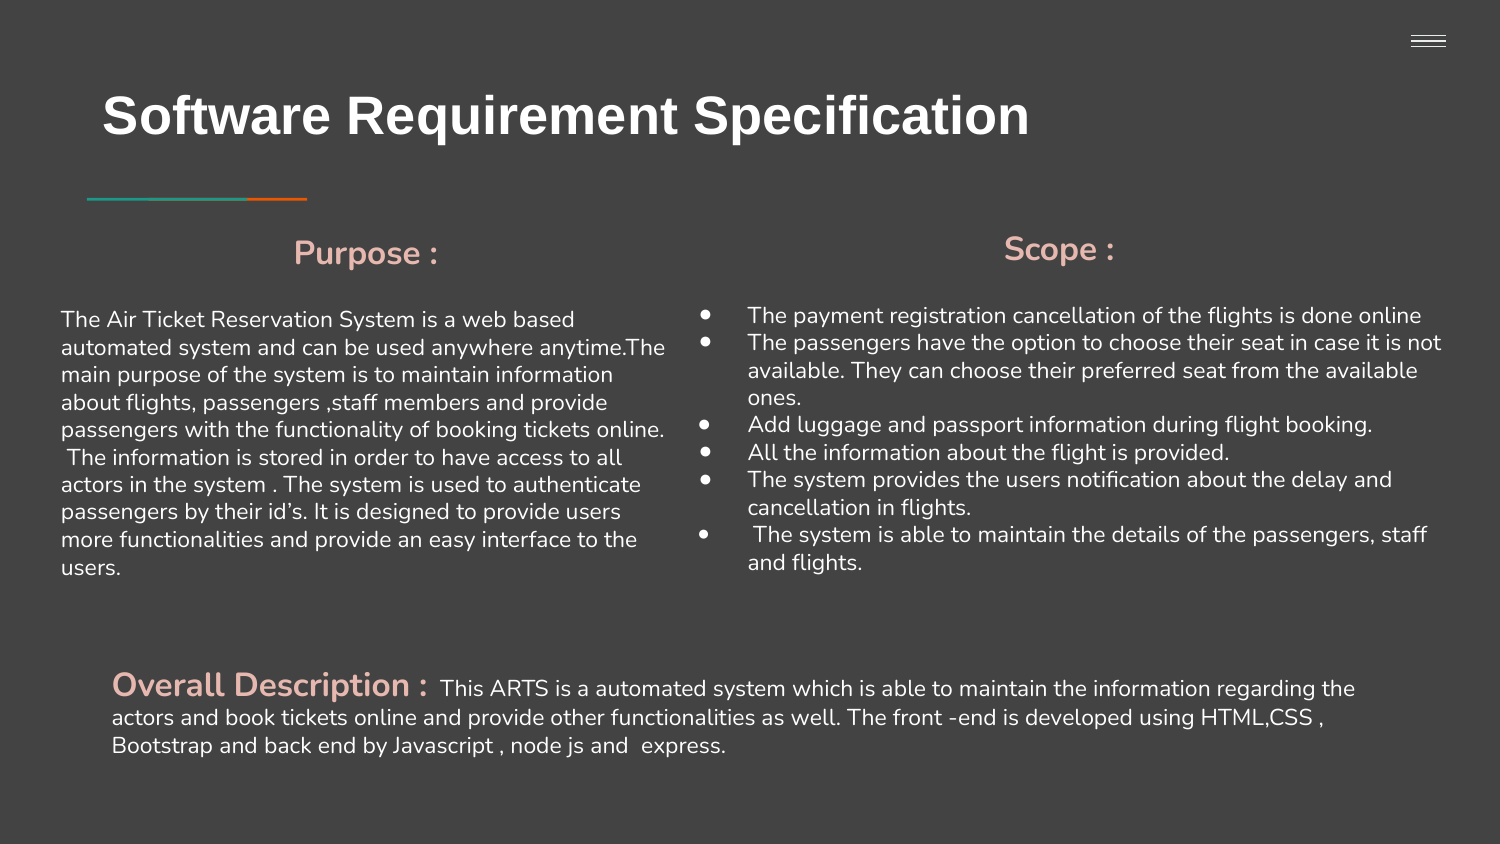

# Software Requirement Specification
Scope :
The payment registration cancellation of the flights is done online
The passengers have the option to choose their seat in case it is not available. They can choose their preferred seat from the available ones.
Add luggage and passport information during flight booking.
All the information about the flight is provided.
The system provides the users notification about the delay and cancellation in flights.
 The system is able to maintain the details of the passengers, staff and flights.

Purpose :
The Air Ticket Reservation System is a web based automated system and can be used anywhere anytime.The main purpose of the system is to maintain information about flights, passengers ,staff members and provide passengers with the functionality of booking tickets online.  The information is stored in order to have access to all actors in the system . The system is used to authenticate passengers by their id’s. It is designed to provide users more functionalities and provide an easy interface to the users.

Overall Description :  This ARTS is a automated system which is able to maintain the information regarding the actors and book tickets online and provide other functionalities as well. The front -end is developed using HTML,CSS , Bootstrap and back end by Javascript , node js and  express.